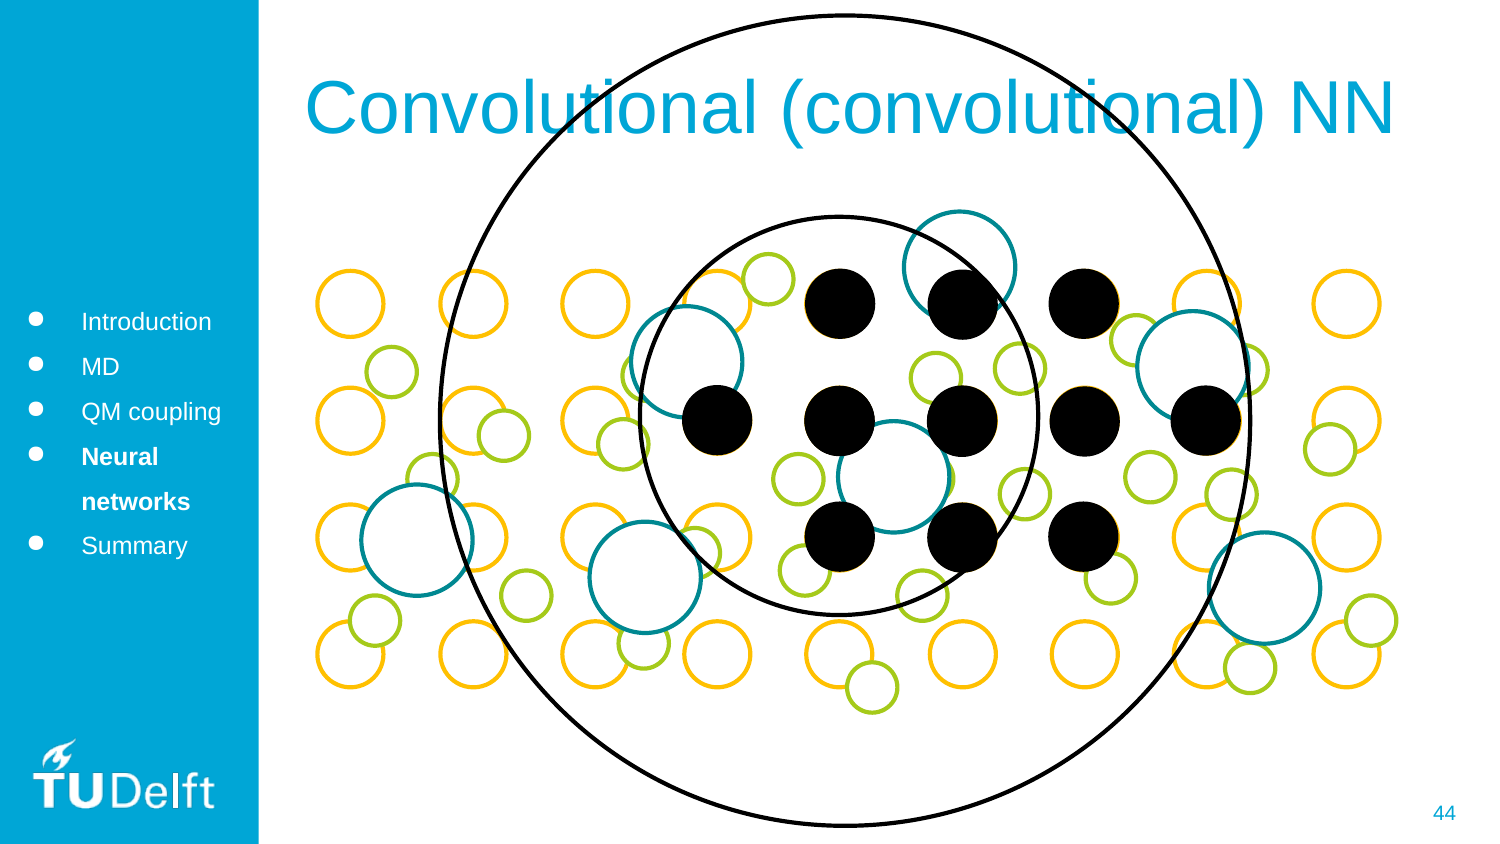

# Convolutional (convolutional) NN

Introduction
MD
QM coupling
Neural networks
Summary